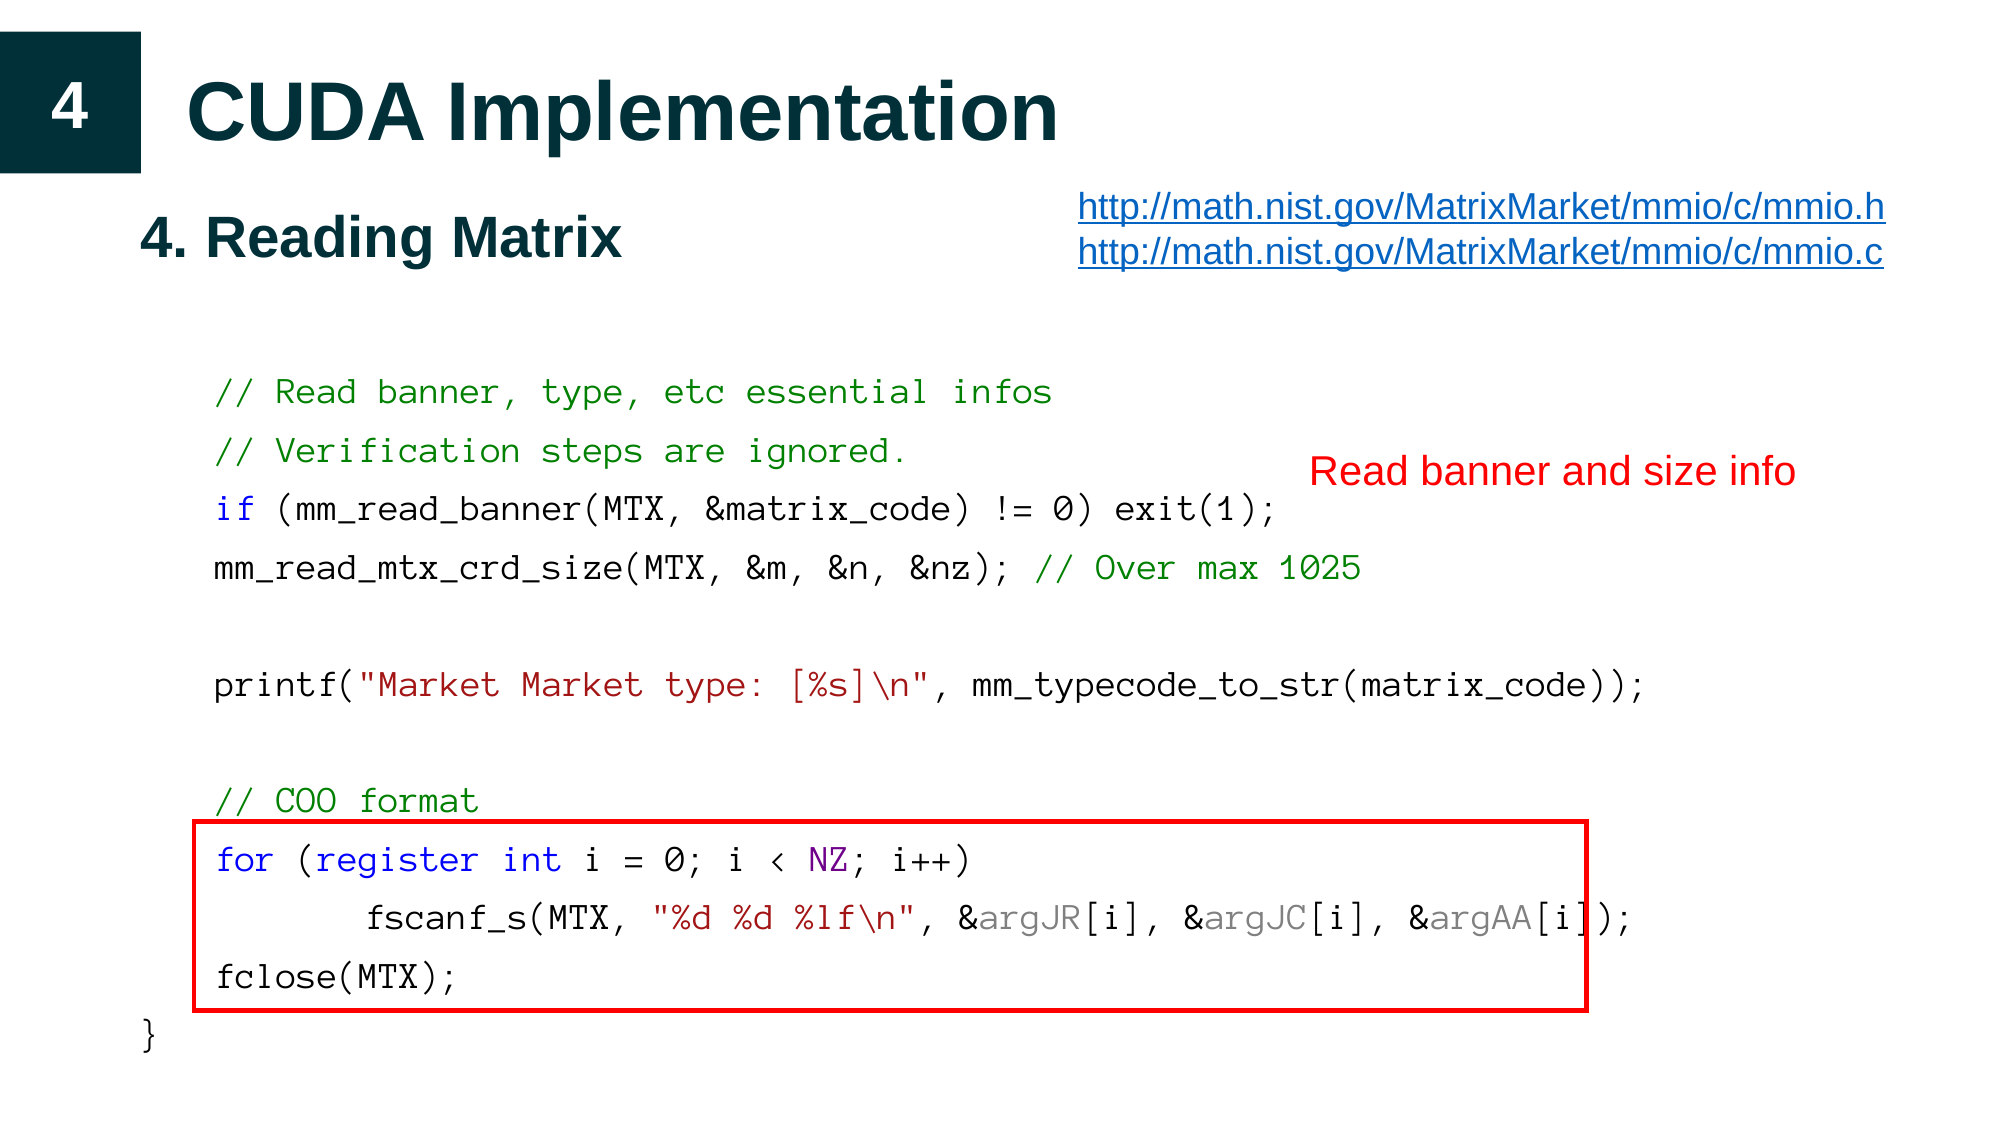

CUDA Implementation
4
http://math.nist.gov/MatrixMarket/mmio/c/mmio.h
http://math.nist.gov/MatrixMarket/mmio/c/mmio.c
4. Reading Matrix
// Read banner, type, etc essential infos
// Verification steps are ignored.
if (mm_read_banner(MTX, &matrix_code) != 0) exit(1);
mm_read_mtx_crd_size(MTX, &m, &n, &nz); // Over max 1025

printf("Market Market type: [%s]\n", mm_typecode_to_str(matrix_code));

// COO format
for (register int i = 0; i < NZ; i++)
	fscanf_s(MTX, "%d %d %lf\n", &argJR[i], &argJC[i], &argAA[i]);
fclose(MTX);
}
Read banner and size info